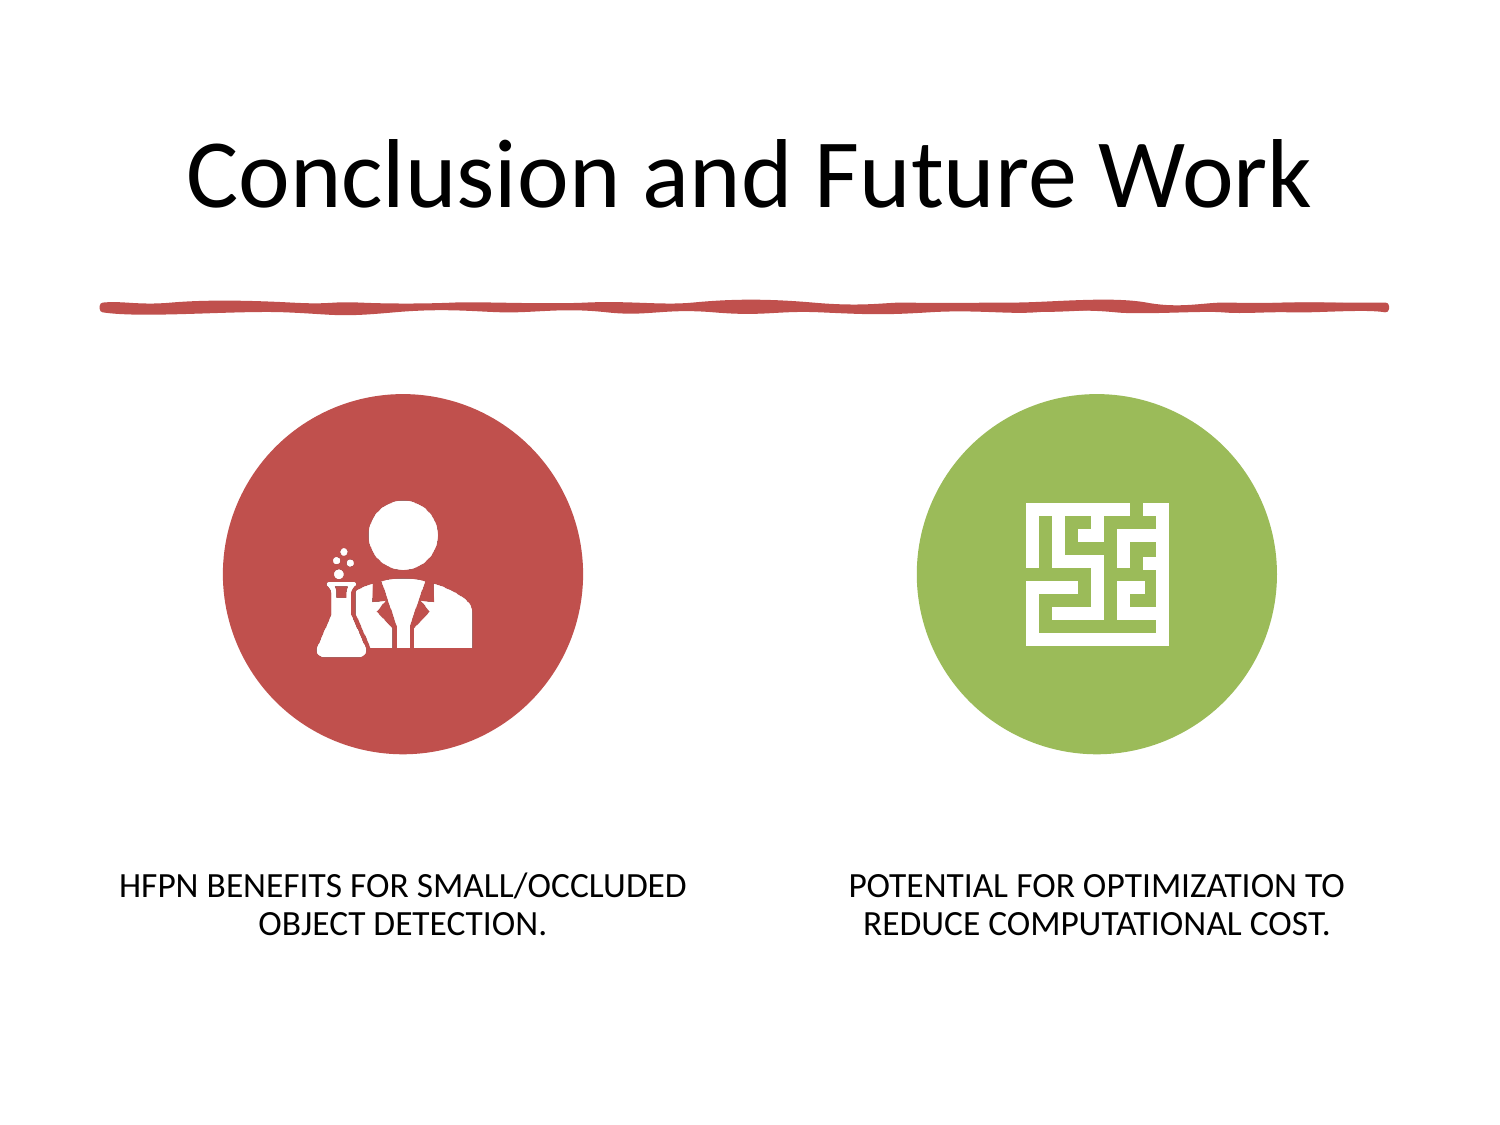

# Conclusion and Future Work

HFPN benefits for small/occluded object detection.
Potential for optimization to reduce computational cost.